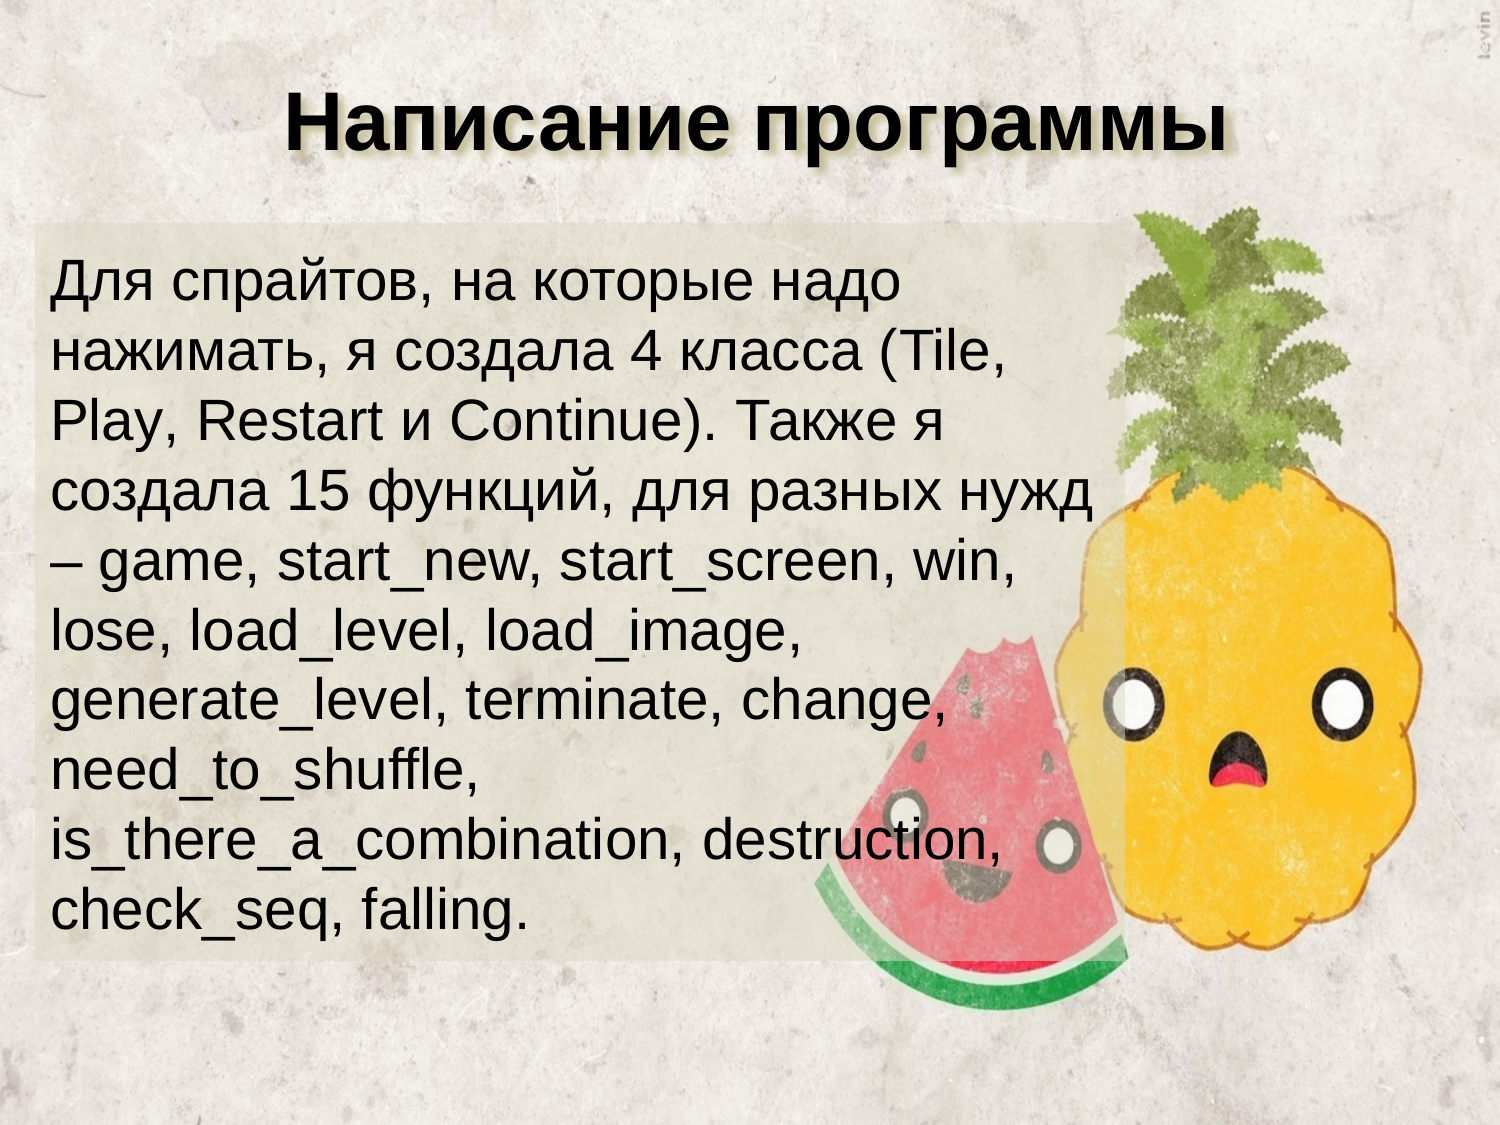

# Написание программы
Для спрайтов, на которые надо нажимать, я создала 4 класса (Tile, Play, Restart и Continue). Также я создала 15 функций, для разных нужд – game, start_new, start_screen, win, lose, load_level, load_image, generate_level, terminate, change, need_to_shuffle, is_there_a_combination, destruction, check_seq, falling.